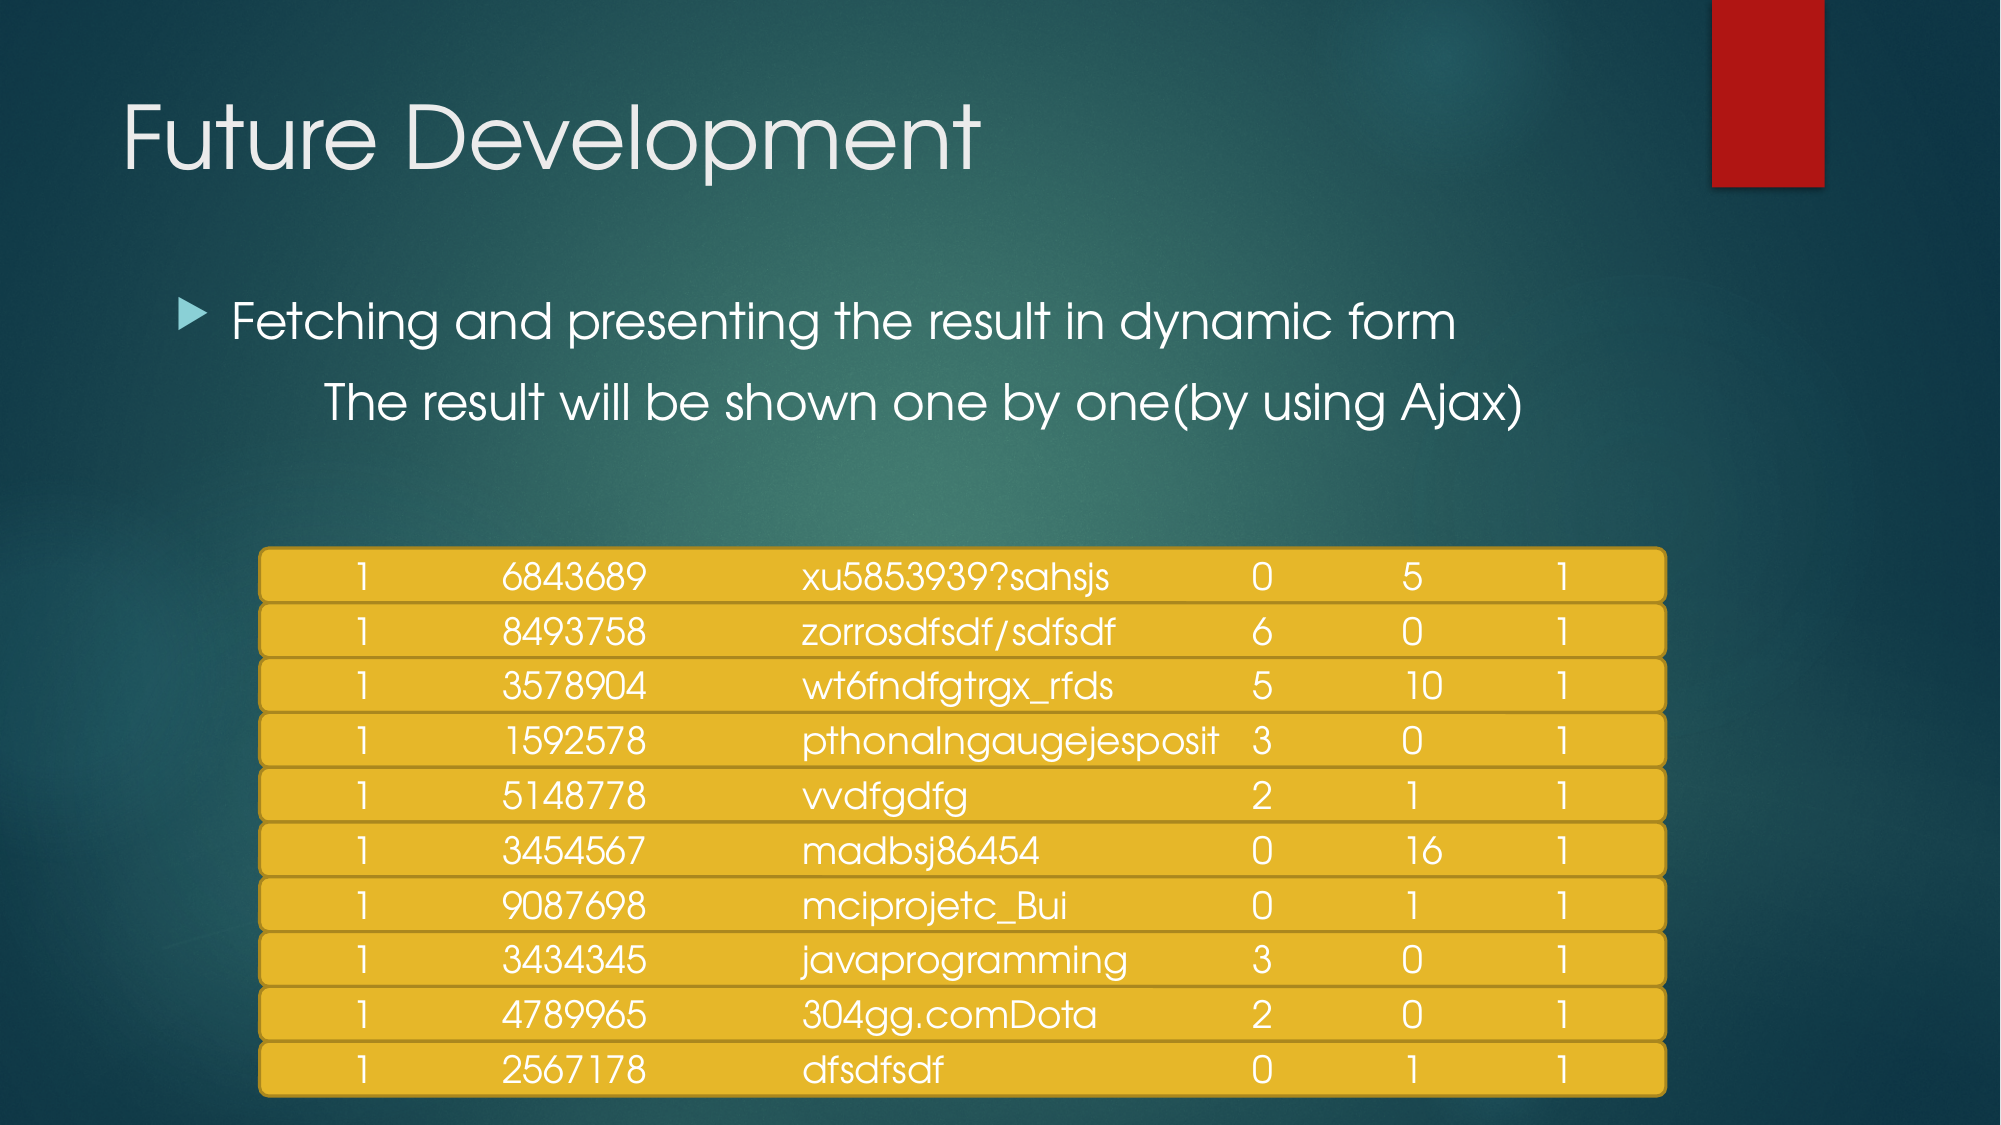

# Future Development
Fetching and presenting the result in dynamic form
	The result will be shown one by one(by using Ajax)
1	6843689		xu5853939?sahsjs	0	5	1
1	8493758		zorrosdfsdf/sdfsdf	6	0	1
1	3578904		wt6fndfgtrgx_rfds	5	10	1
1	1592578		pthonalngaugejesposit	3	0	1
1	5148778		vvdfgdfg		2	1	1
1	3454567		madbsj86454		0	16	1
1	9087698		mciprojetc_Bui 		0	1	1
1	3434345		javaprogramming	3	0	1
1	4789965		304gg.comDota		2	0	1
1	2567178		dfsdfsdf			0	1	1